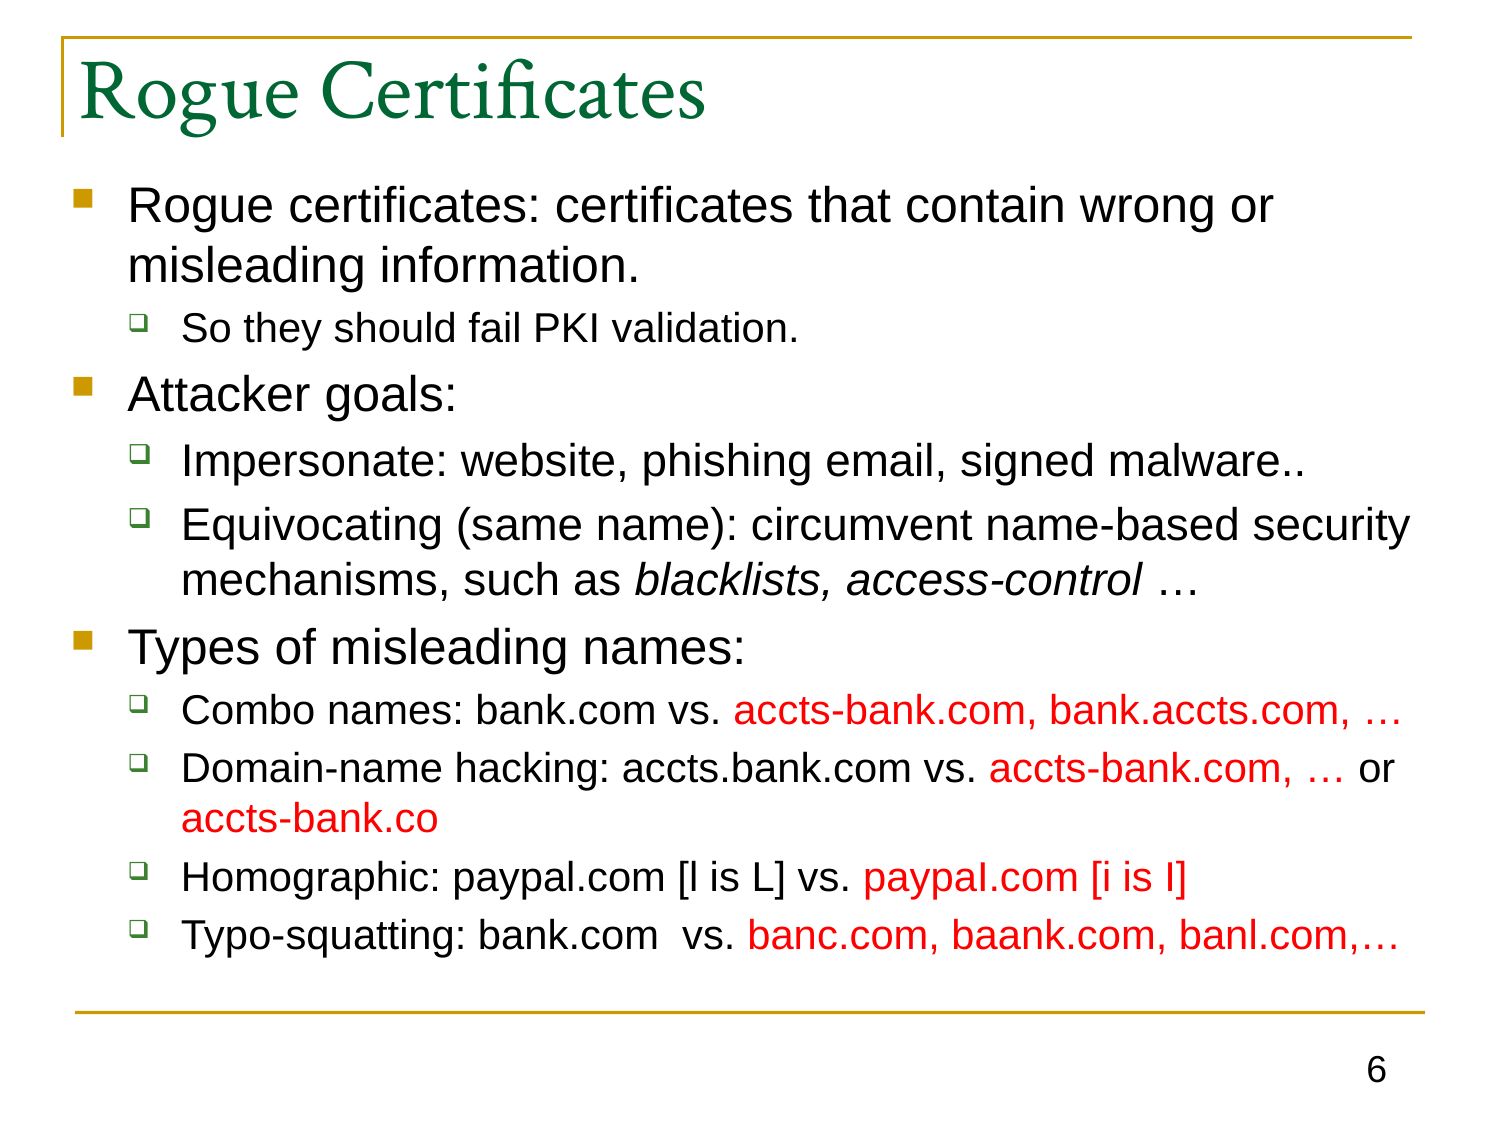

# Rogue Certificates
Rogue certificates: certificates that contain wrong or misleading information.
So they should fail PKI validation.
Attacker goals:
Impersonate: website, phishing email, signed malware..
Equivocating (same name): circumvent name-based security mechanisms, such as blacklists, access-control …
Types of misleading names:
Combo names: bank.com vs. accts-bank.com, bank.accts.com, …
Domain-name hacking: accts.bank.com vs. accts-bank.com, … or accts-bank.co
Homographic: paypal.com [l is L] vs. paypaI.com [i is I]
Typo-squatting: bank.com  vs. banc.com, baank.com, banl.com,…

6